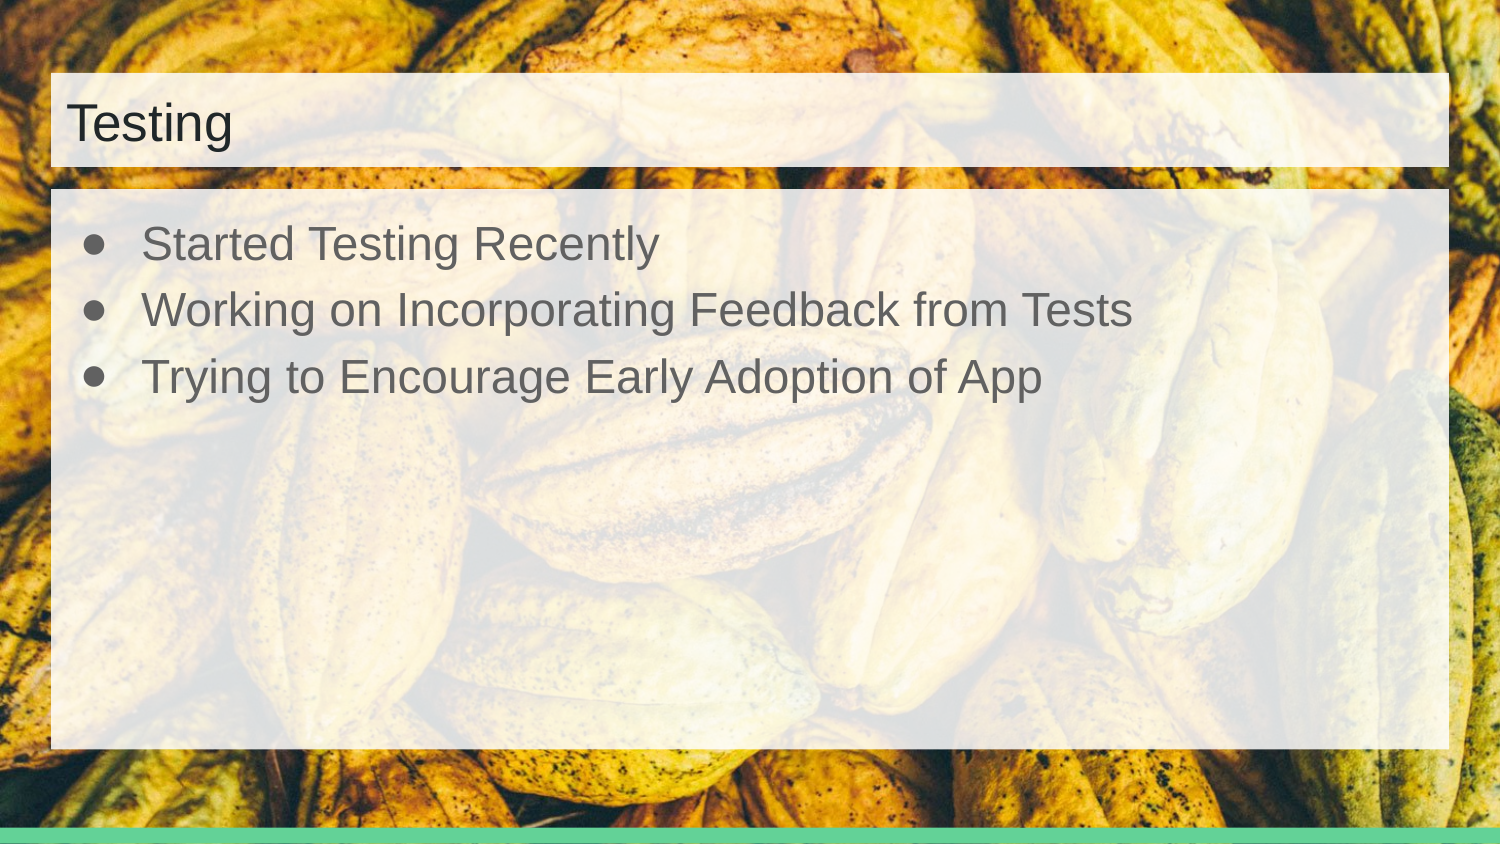

# Testing

Started Testing Recently
Working on Incorporating Feedback from Tests
Trying to Encourage Early Adoption of App